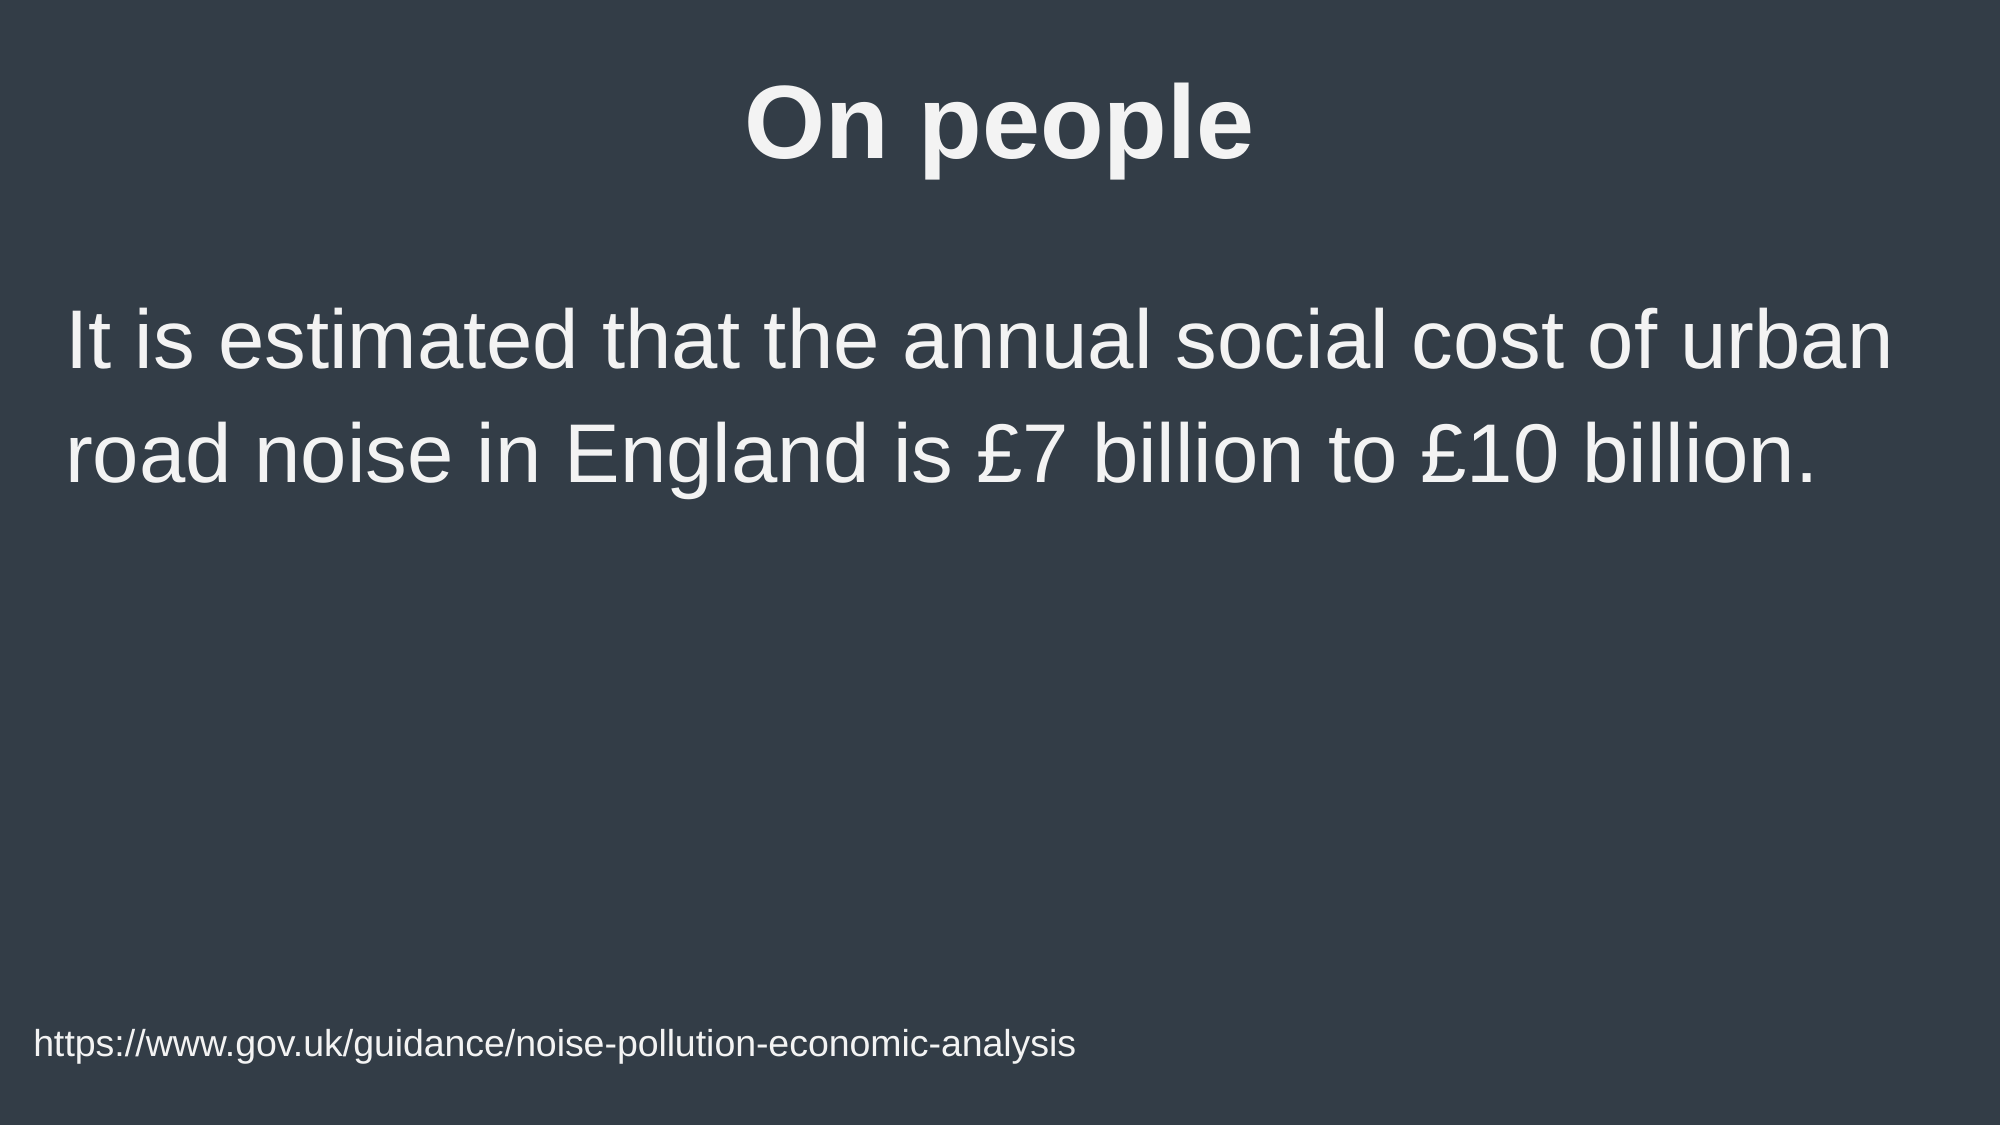

# On people
It is estimated that the annual social cost of urban road noise in England is £7 billion to £10 billion.
https://www.gov.uk/guidance/noise-pollution-economic-analysis